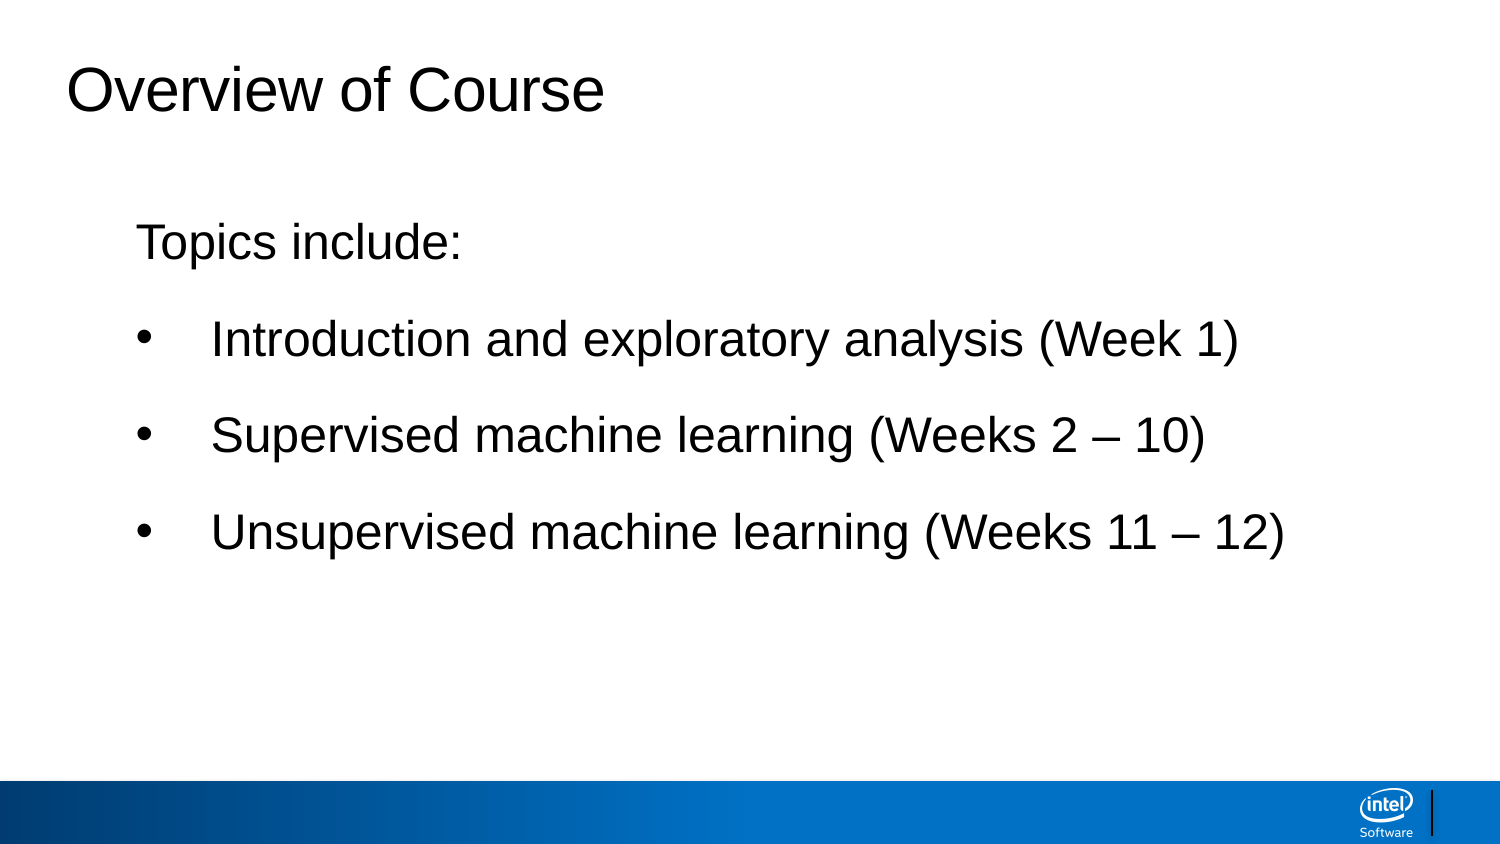

Overview of Course
Topics include:
Introduction and exploratory analysis (Week 1)
Supervised machine learning (Weeks 2 – 10)
Unsupervised machine learning (Weeks 11 – 12)